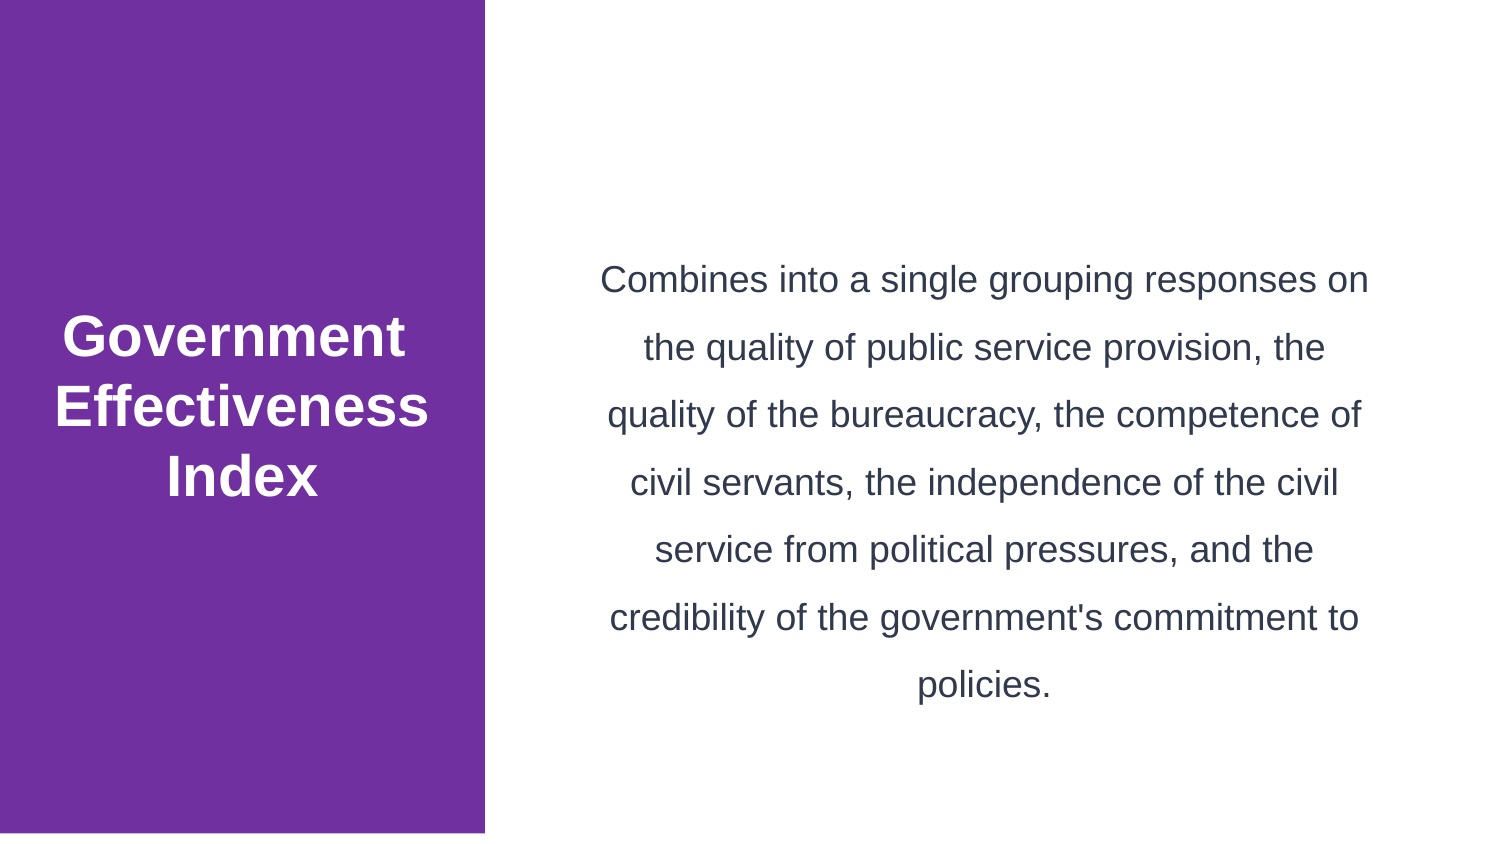

Combines into a single grouping responses on the quality of public service provision, the quality of the bureaucracy, the competence of civil servants, the independence of the civil service from political pressures, and the credibility of the government's commitment to policies.
Government
Effectiveness
Index